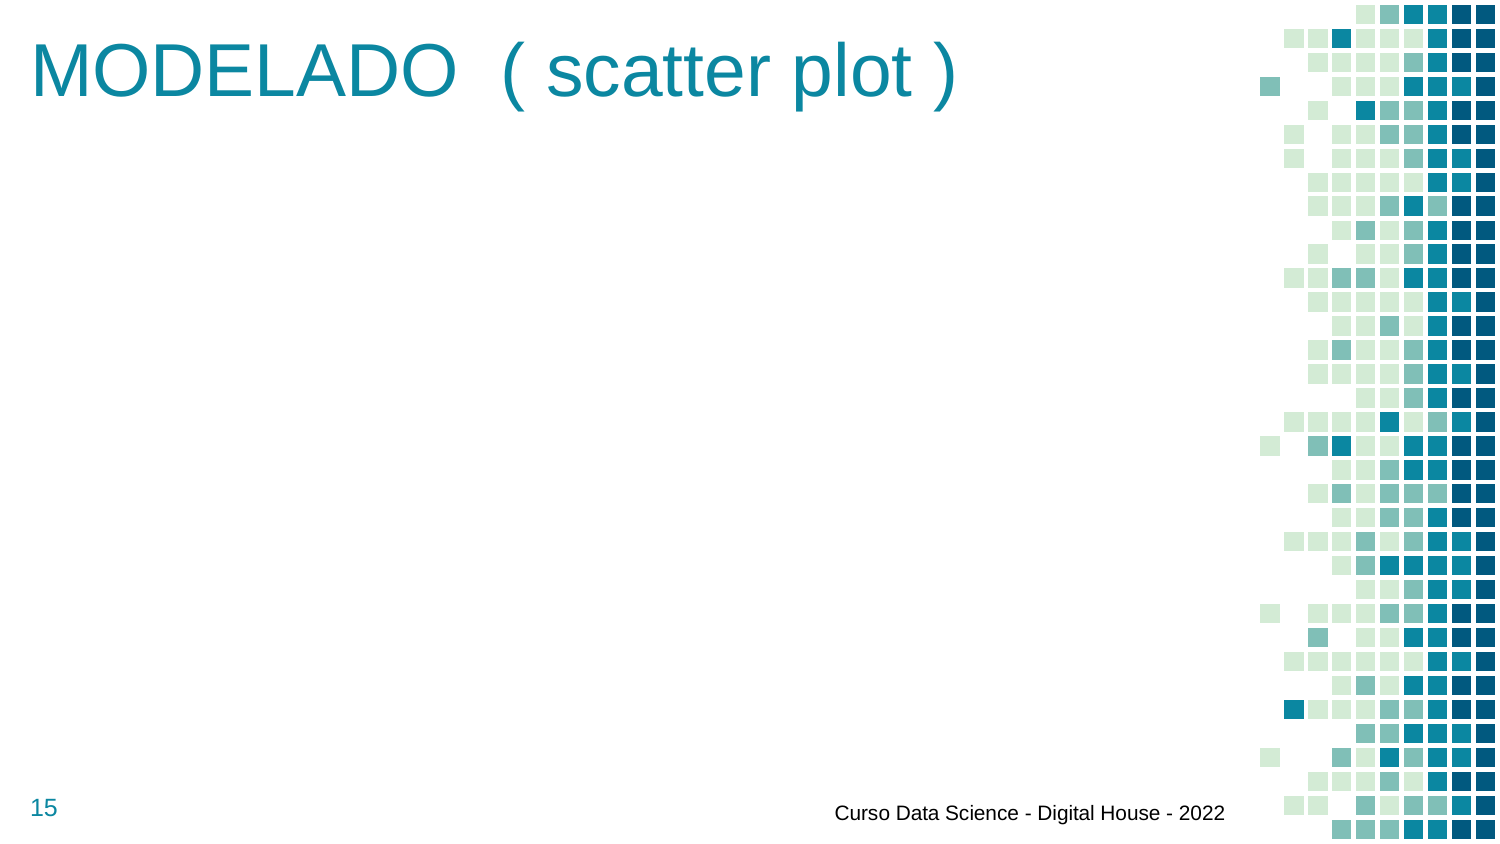

# MODELADO  ( scatter plot )
15
Curso Data Science - Digital House - 2022